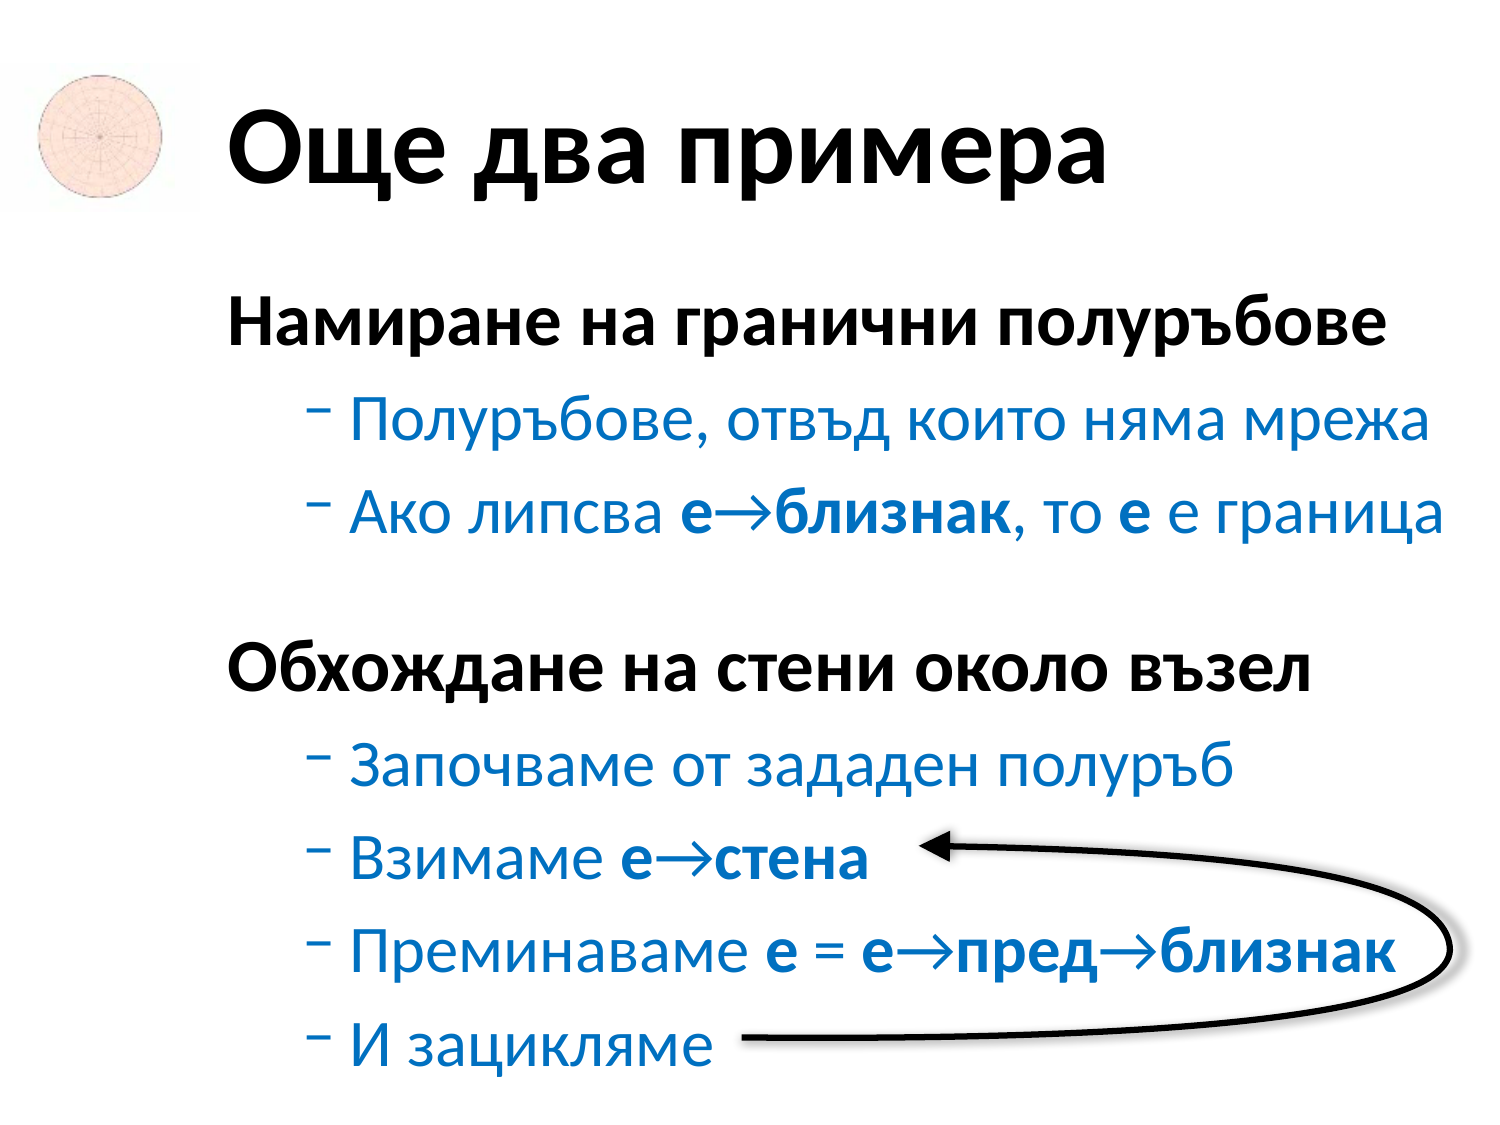

# Още два примера
Намиране на гранични полуръбове
Полуръбове, отвъд които няма мрежа
Ако липсва е→близнак, то е е граница

Обхождане на стени около възел
Започваме от зададен полуръб
Взимаме е→стена
Преминаваме е = е→пред→близнак
И зацикляме